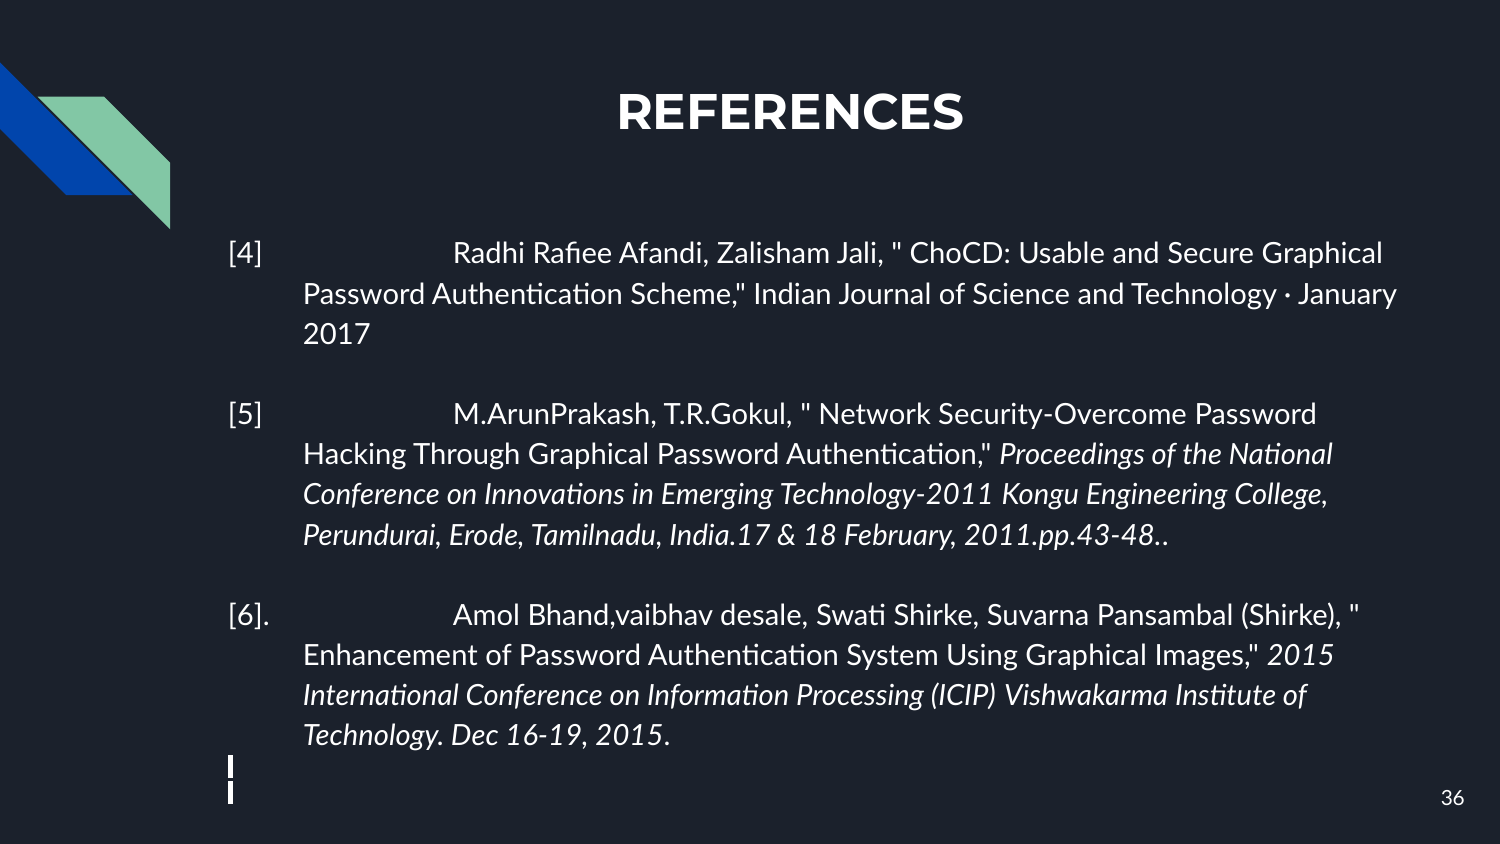

# REFERENCES
[4]       	Radhi Rafiee Afandi, Zalisham Jali, " ChoCD: Usable and Secure Graphical Password Authentication Scheme," Indian Journal of Science and Technology · January 2017

[5]       	M.ArunPrakash, T.R.Gokul, " Network Security-Overcome Password Hacking Through Graphical Password Authentication," Proceedings of the National Conference on Innovations in Emerging Technology-2011 Kongu Engineering College, Perundurai, Erode, Tamilnadu, India.17 & 18 February, 2011.pp.43-48..

[6].      	Amol Bhand,vaibhav desale, Swati Shirke, Suvarna Pansambal (Shirke), " Enhancement of Password Authentication System Using Graphical Images," 2015 International Conference on Information Processing (ICIP) Vishwakarma Institute of Technology. Dec 16-19, 2015.

36